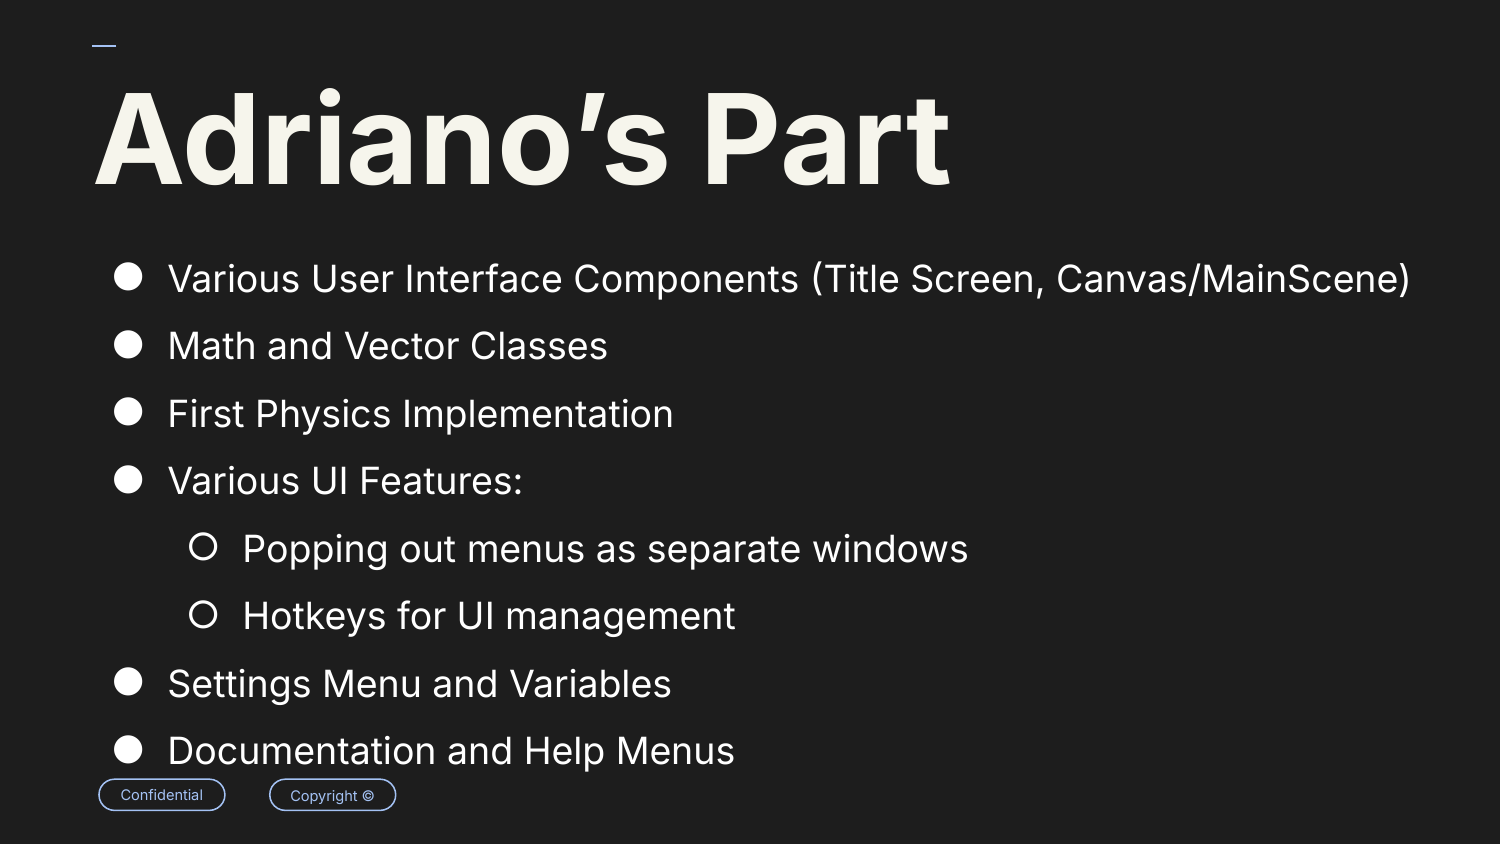

# Adriano’s Part
Various User Interface Components (Title Screen, Canvas/MainScene)
Math and Vector Classes
First Physics Implementation
Various UI Features:
Popping out menus as separate windows
Hotkeys for UI management
Settings Menu and Variables
Documentation and Help Menus